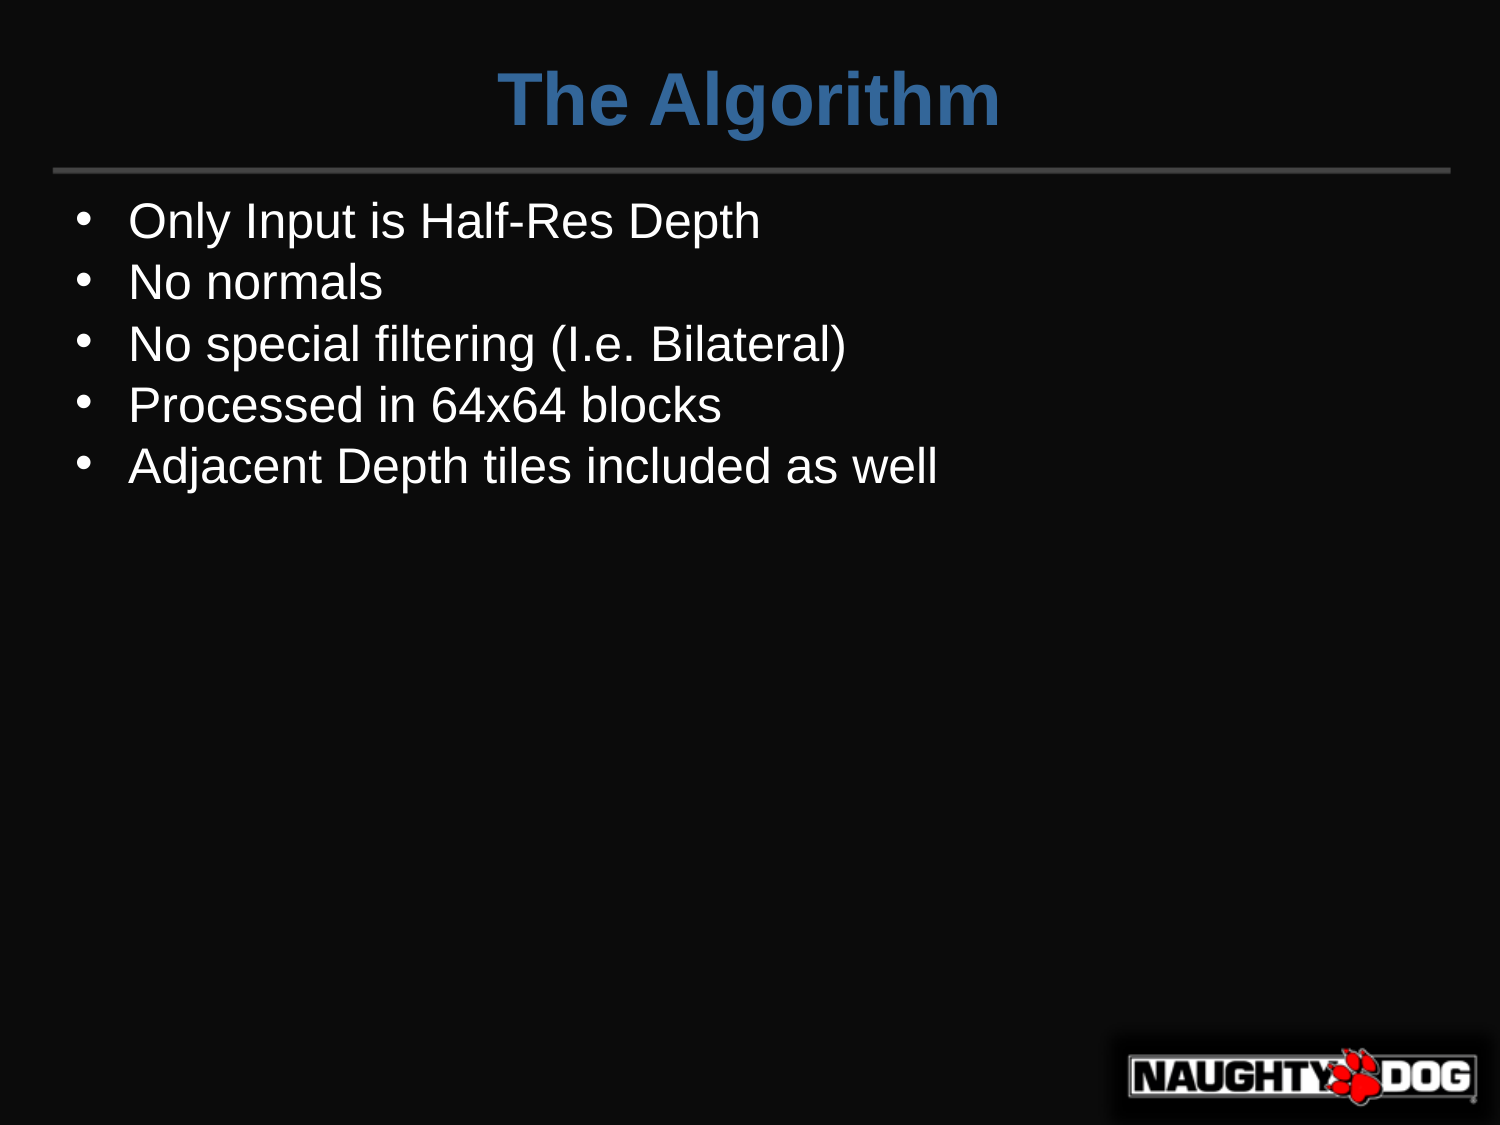

The Algorithm
Only Input is Half-Res Depth
No normals
No special filtering (I.e. Bilateral)‏
Processed in 64x64 blocks
Adjacent Depth tiles included as well